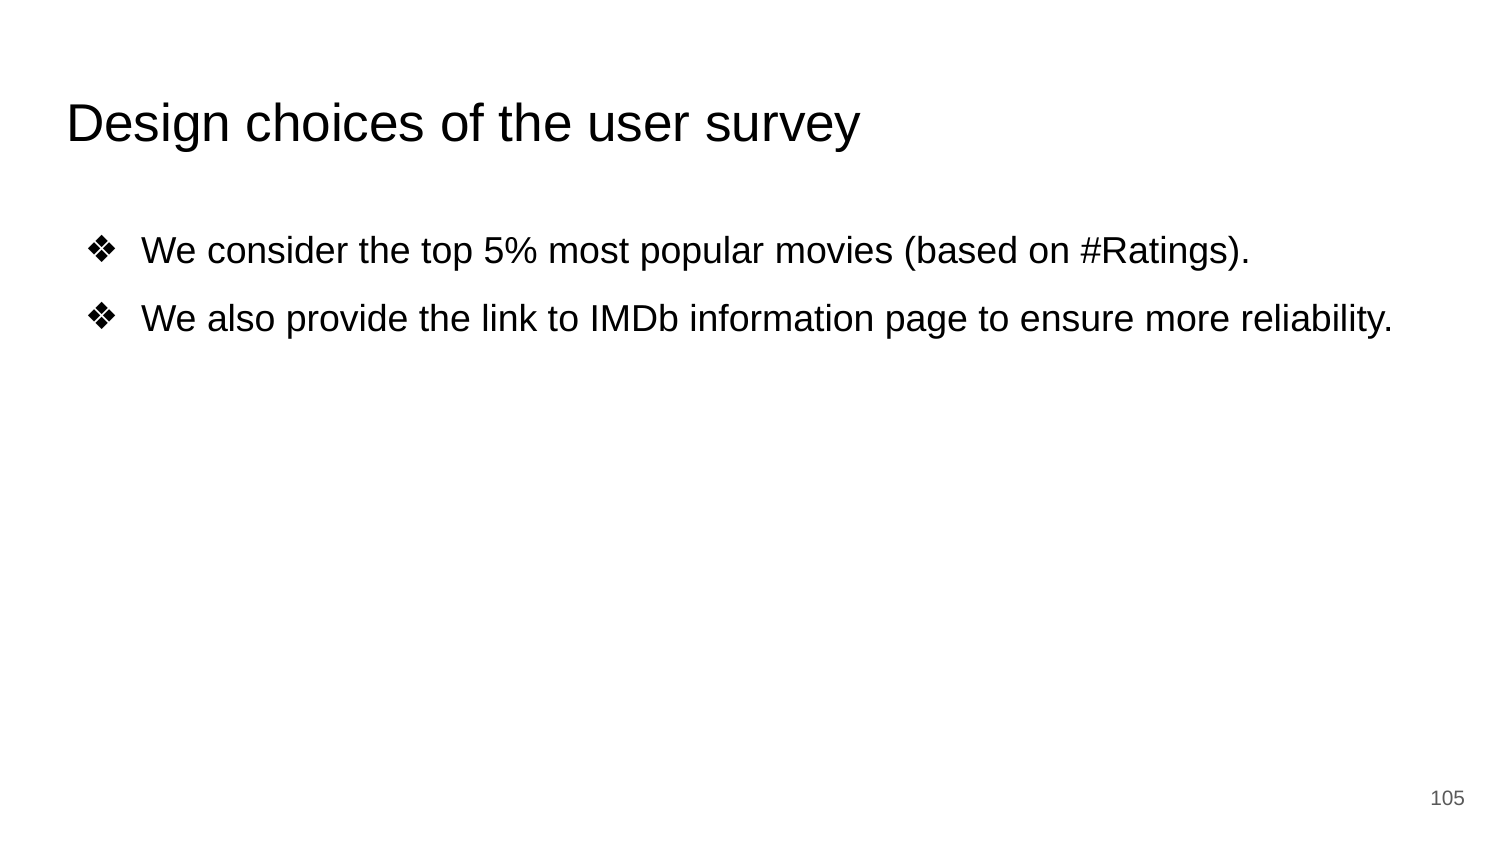

# Design choices of the user survey
We consider the top 5% most popular movies (based on #Ratings).
We also provide the link to IMDb information page to ensure more reliability.

105